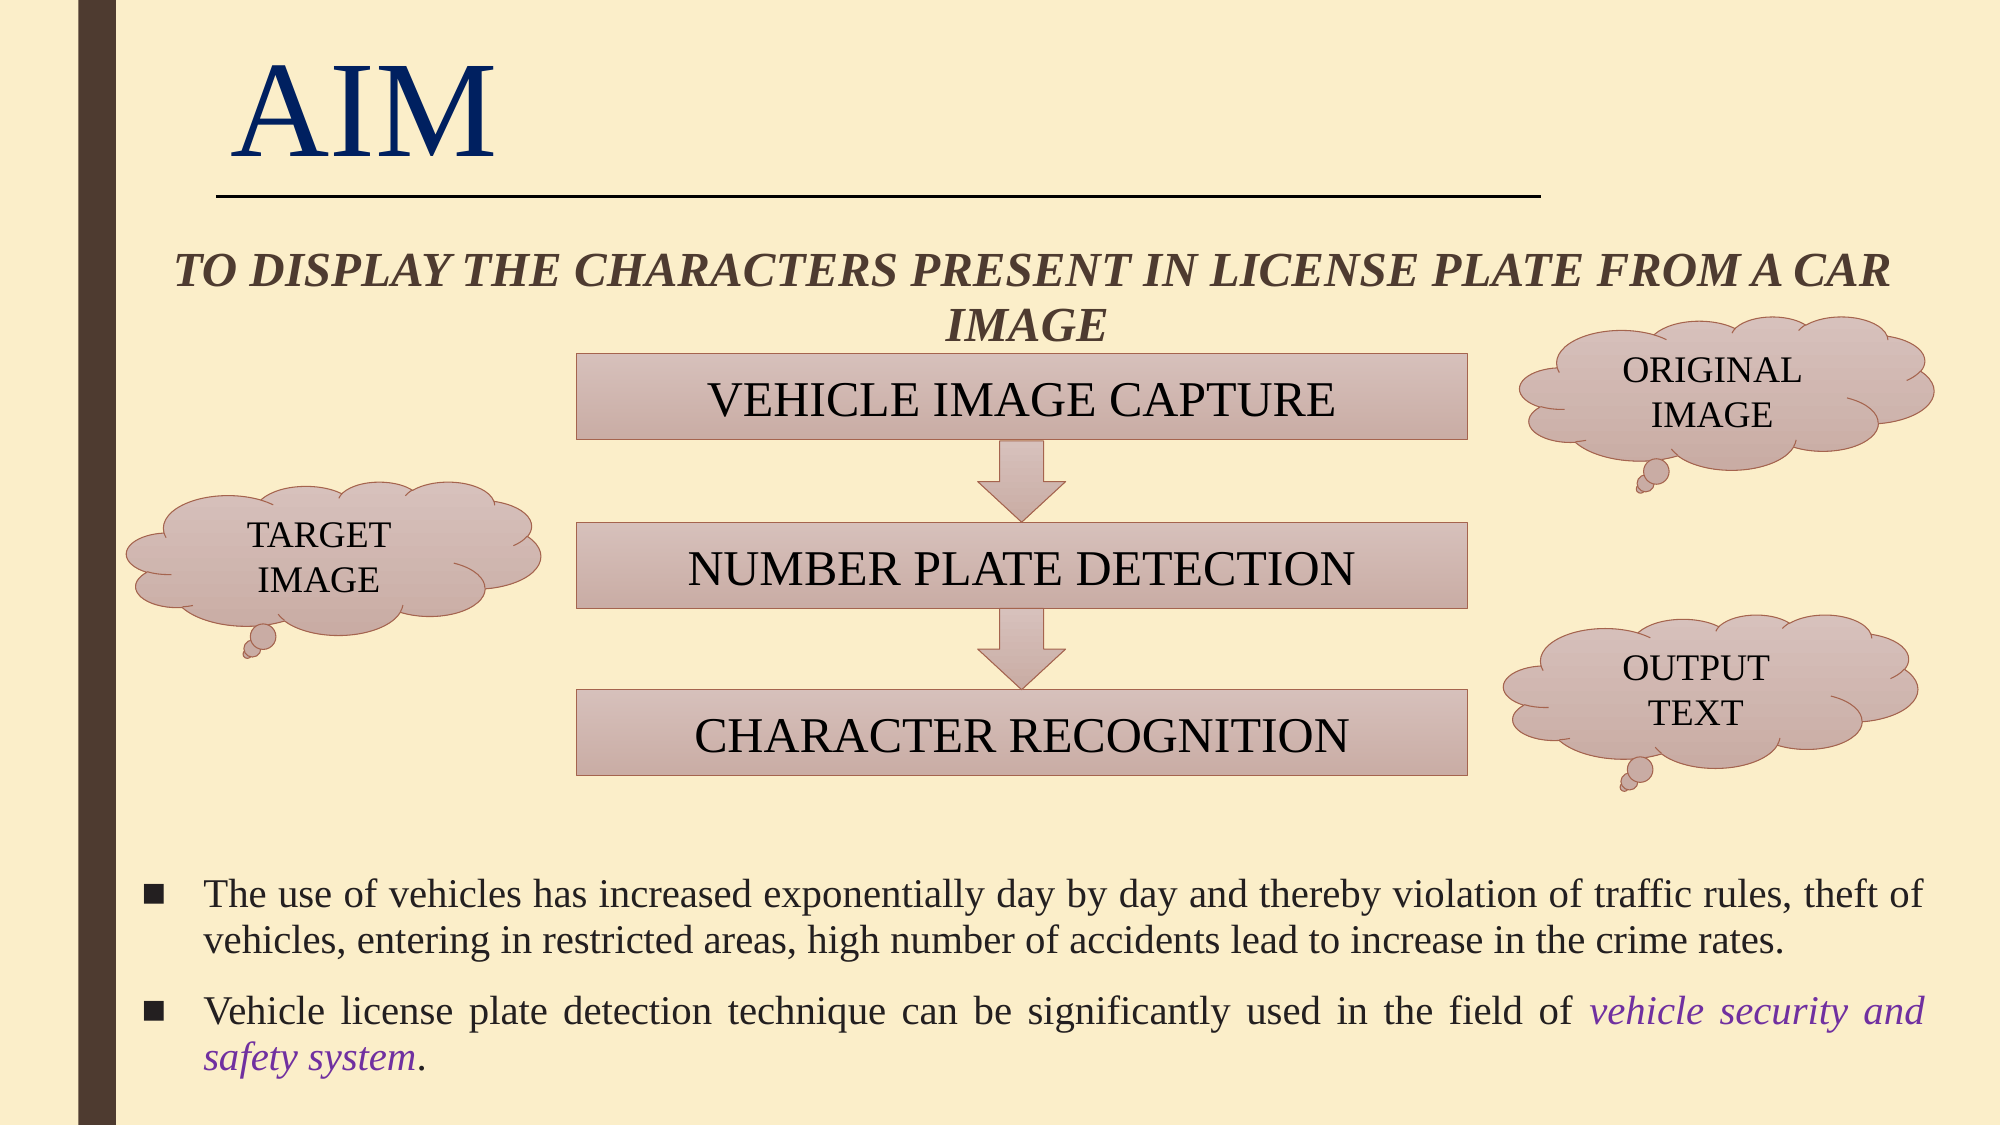

# AIM

TO DISPLAY THE CHARACTERS PRESENT IN LICENSE PLATE FROM A CAR IMAGE

The use of vehicles has increased exponentially day by day and thereby violation of traffic rules, theft of vehicles, entering in restricted areas, high number of accidents lead to increase in the crime rates.
Vehicle license plate detection technique can be significantly used in the field of vehicle security and safety system.

ORIGINAL IMAGE
VEHICLE IMAGE CAPTURE

TARGET IMAGE
NUMBER PLATE DETECTION

OUTPUT TEXT
CHARACTER RECOGNITION